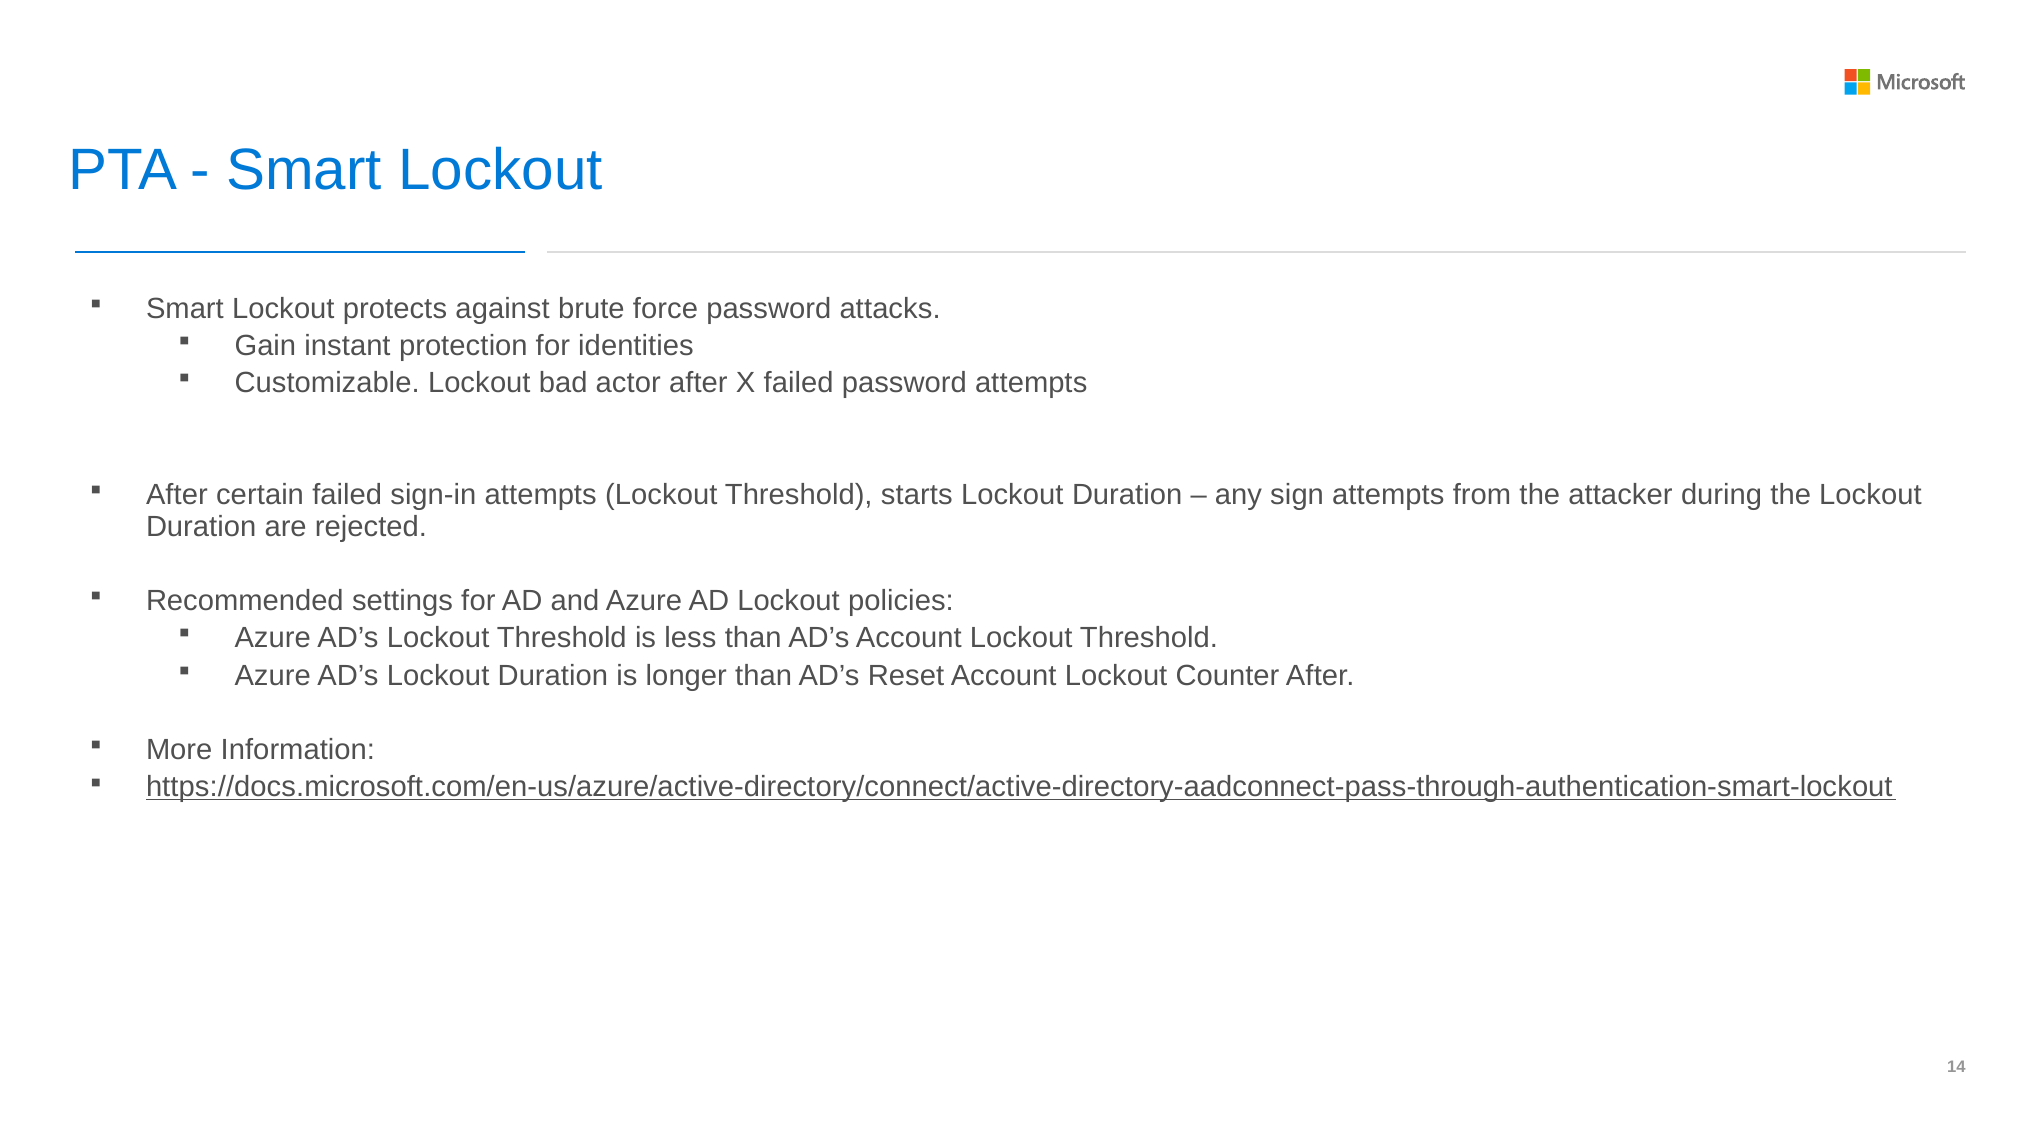

PTA - Smart Lockout
Smart Lockout protects against brute force password attacks.
Gain instant protection for identities
Customizable. Lockout bad actor after X failed password attempts

After certain failed sign-in attempts (Lockout Threshold), starts Lockout Duration – any sign attempts from the attacker during the Lockout Duration are rejected.

Recommended settings for AD and Azure AD Lockout policies:
Azure AD’s Lockout Threshold is less than AD’s Account Lockout Threshold.
Azure AD’s Lockout Duration is longer than AD’s Reset Account Lockout Counter After.

More Information:
https://docs.microsoft.com/en-us/azure/active-directory/connect/active-directory-aadconnect-pass-through-authentication-smart-lockout

14